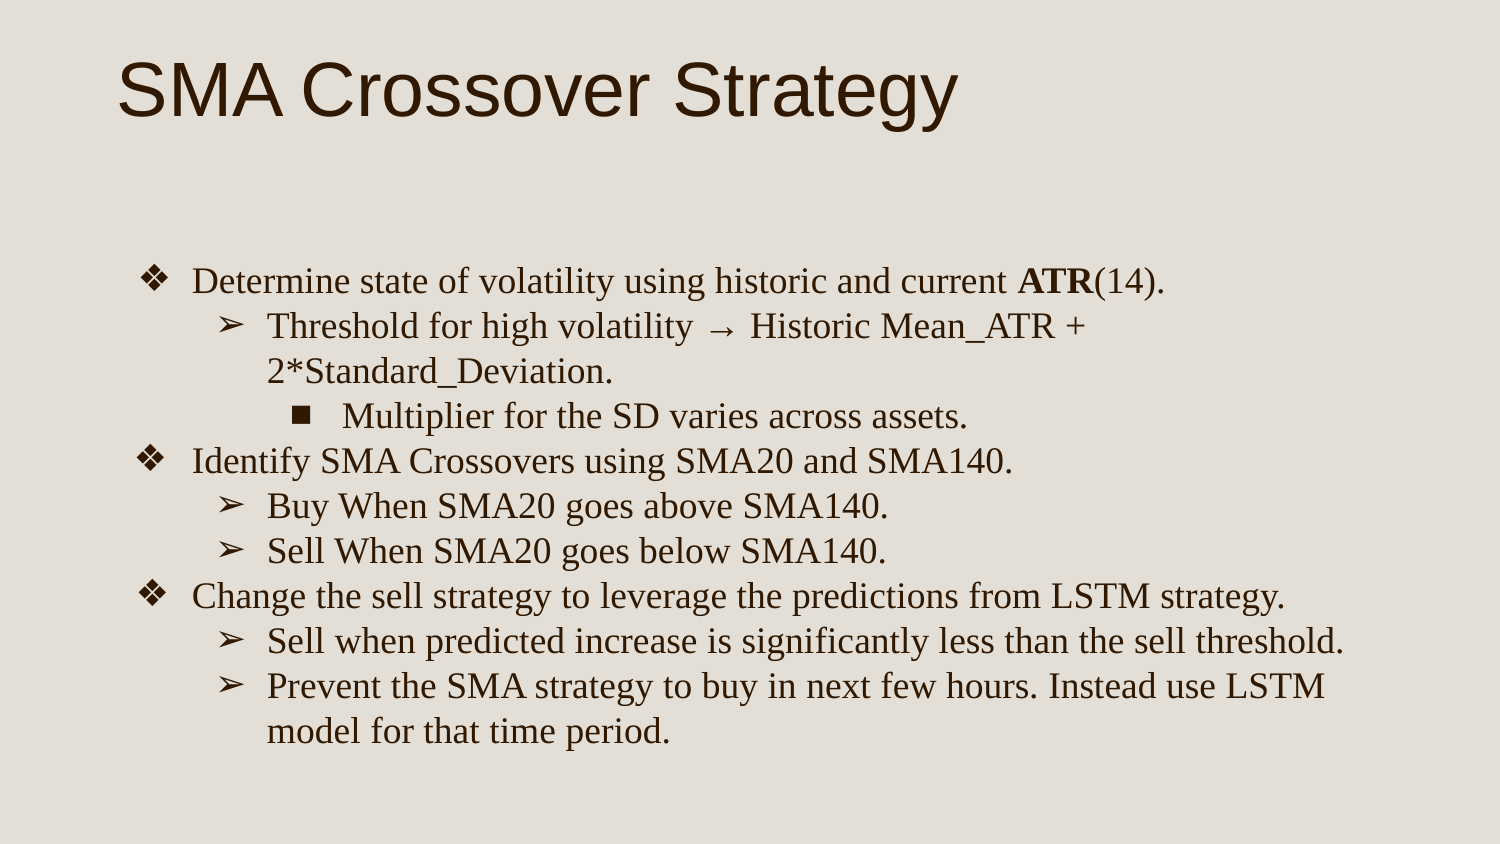

# SMA Crossover Strategy
Determine state of volatility using historic and current ATR(14).
Threshold for high volatility → Historic Mean_ATR + 2*Standard_Deviation.
Multiplier for the SD varies across assets.
Identify SMA Crossovers using SMA20 and SMA140.
Buy When SMA20 goes above SMA140.
Sell When SMA20 goes below SMA140.
Change the sell strategy to leverage the predictions from LSTM strategy.
Sell when predicted increase is significantly less than the sell threshold.
Prevent the SMA strategy to buy in next few hours. Instead use LSTM model for that time period.